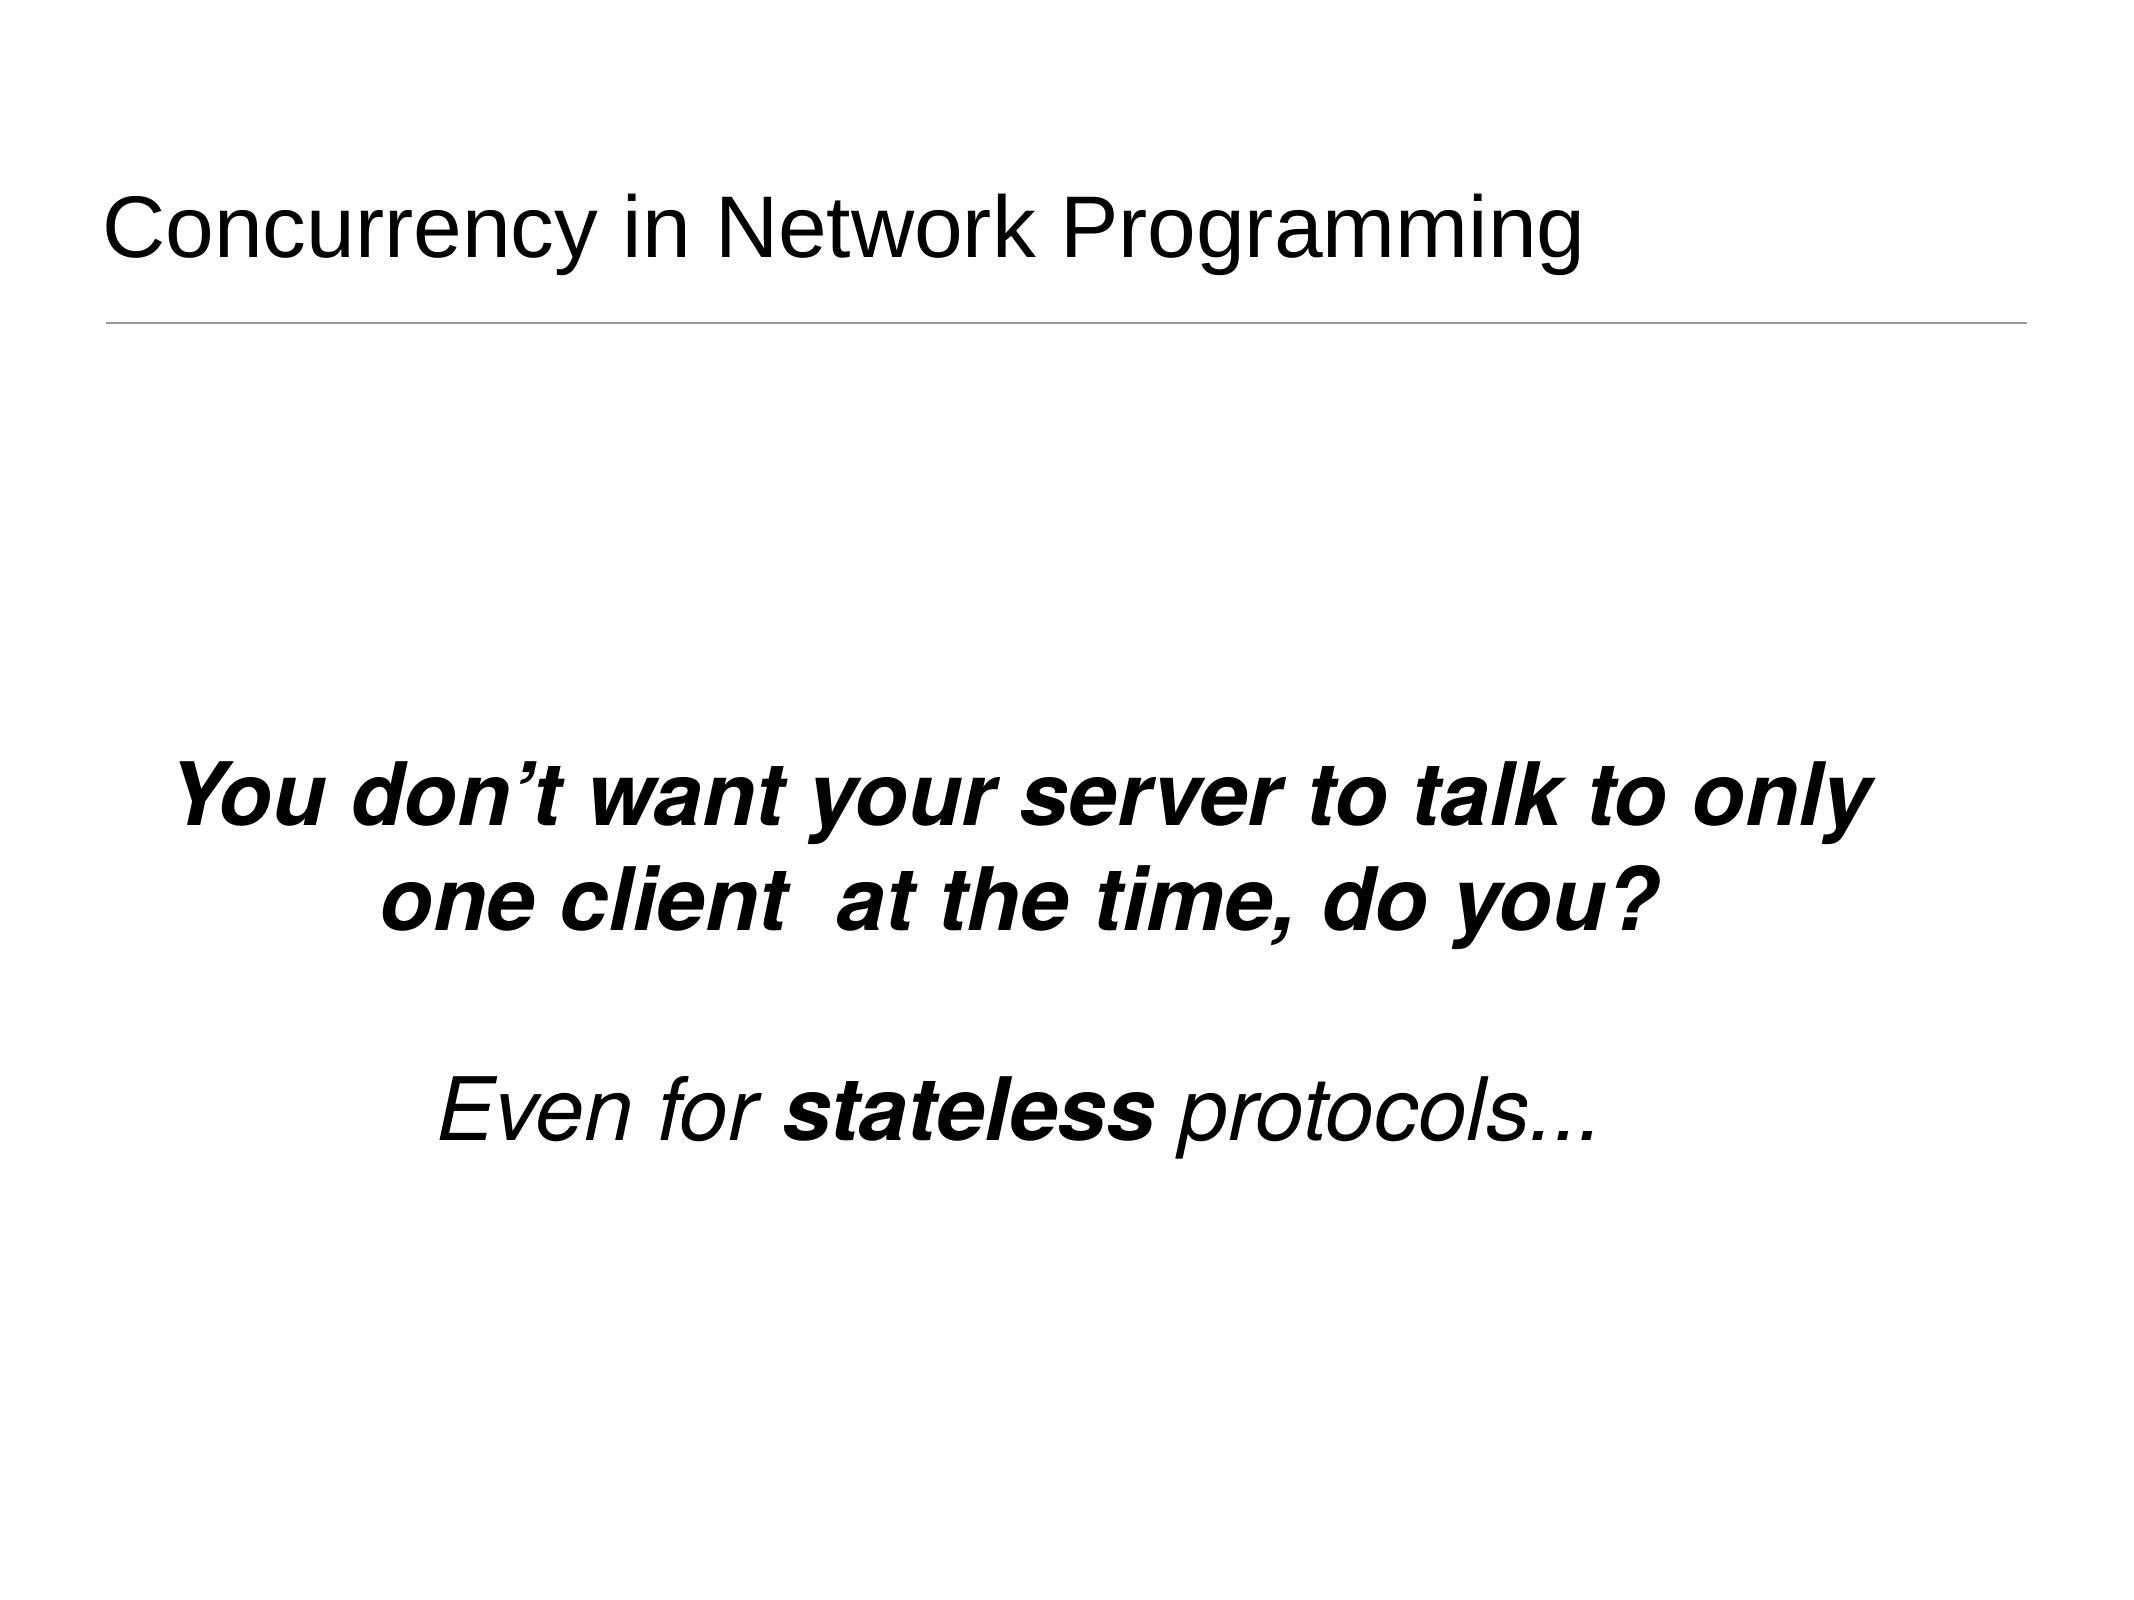

# Concurrency in Network Programming

You don’t want your server to talk to only one client  at the time, do you?

Even for stateless protocols...